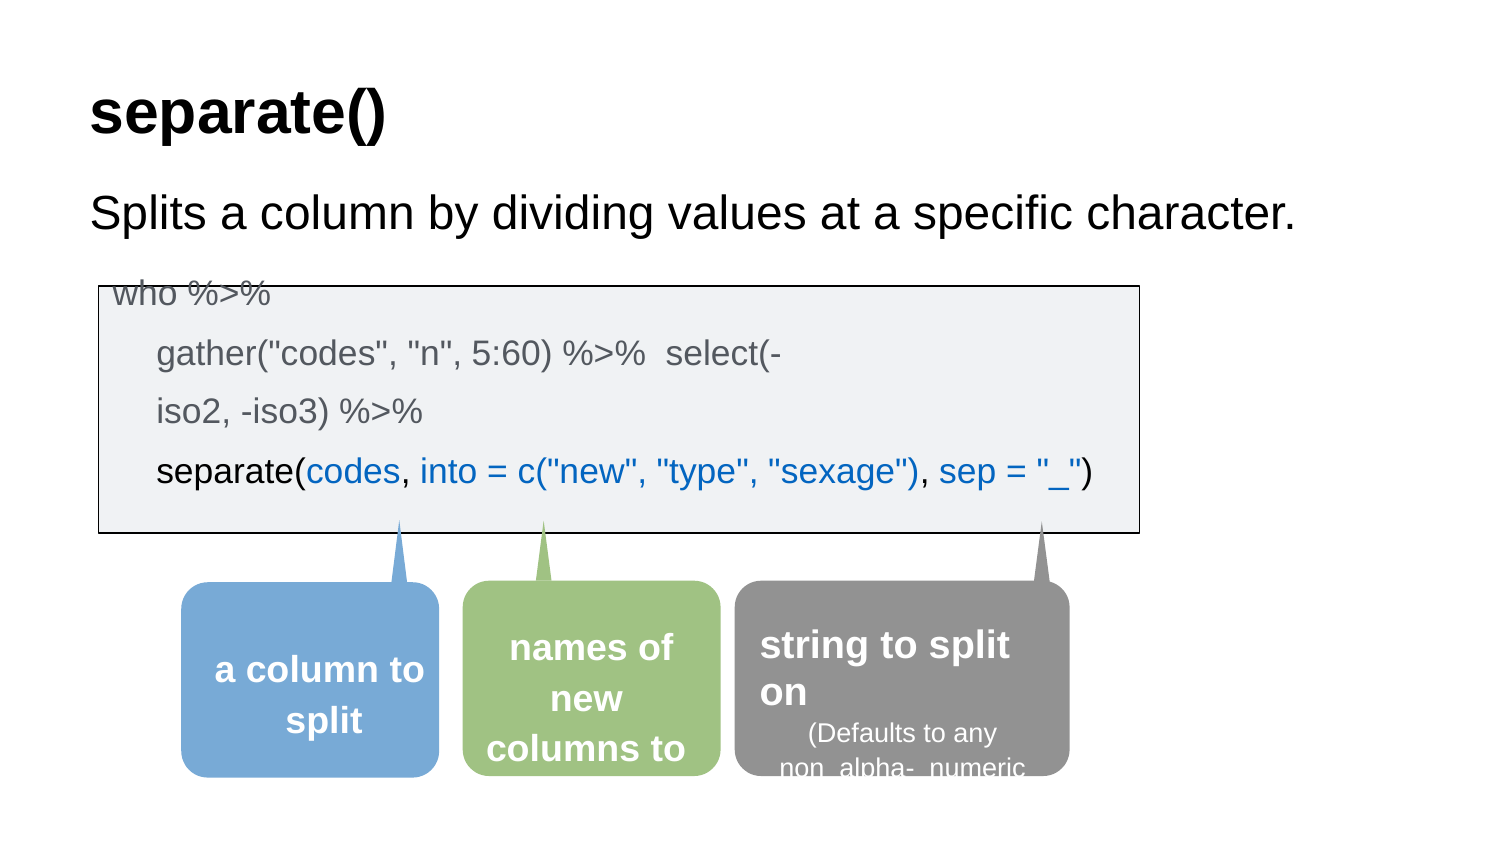

separate()
Splits a column by dividing values at a specific character.
who %>%
gather("codes", "n", 5:60) %>%  select(-iso2, -iso3) %>%
separate(codes, into = c("new", "type", "sexage"), sep = "_")

names of new  columns to  make
string to split on
(Defaults to any non_alpha-  numeric character)
a column to  split